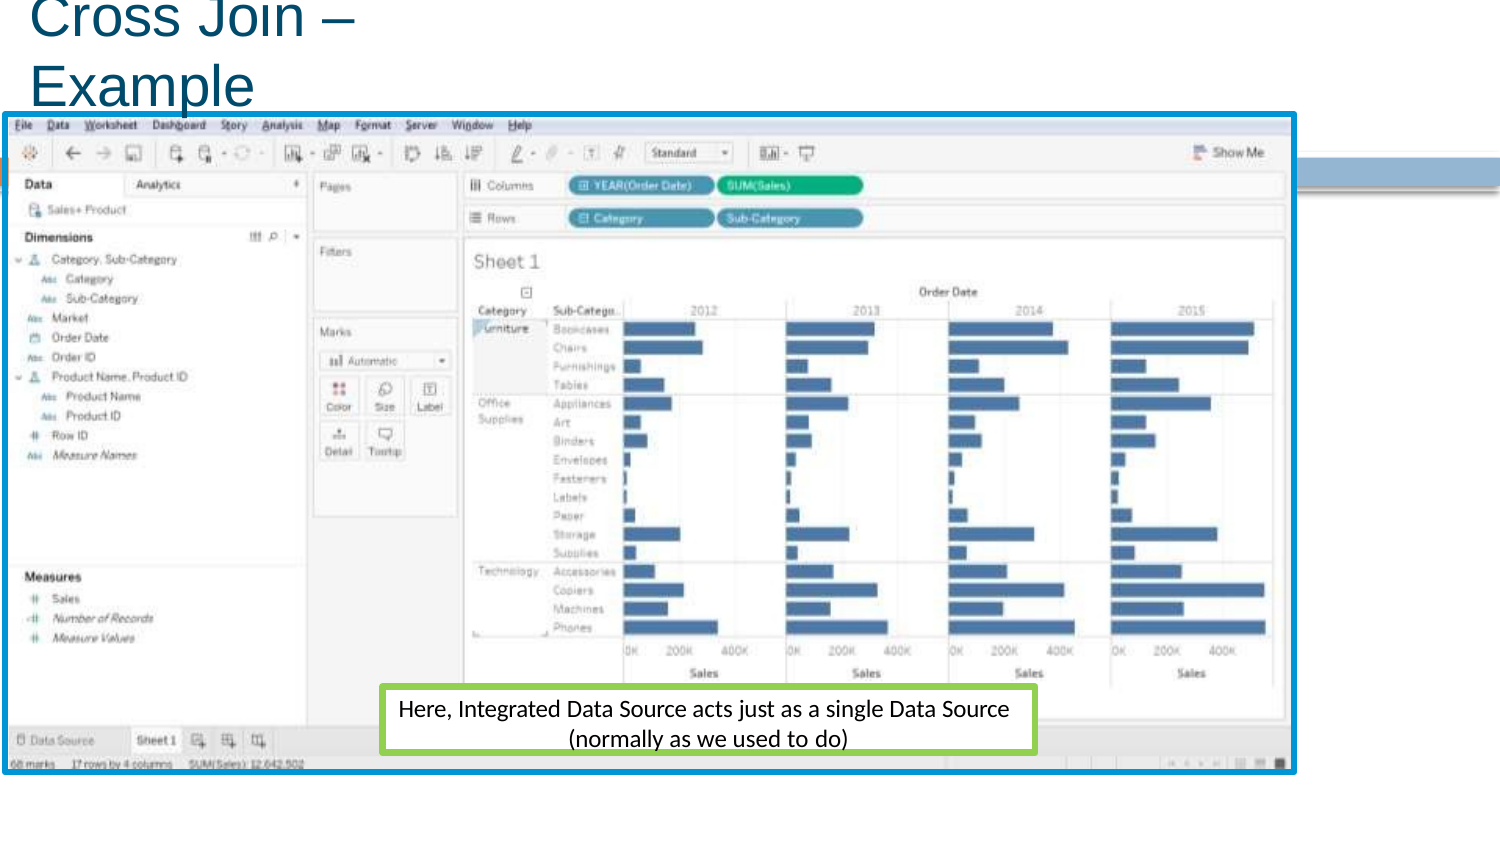

# Cross Join – Example

Here, Integrated Data Source acts just as a single Data Source  (normally as we used to do)